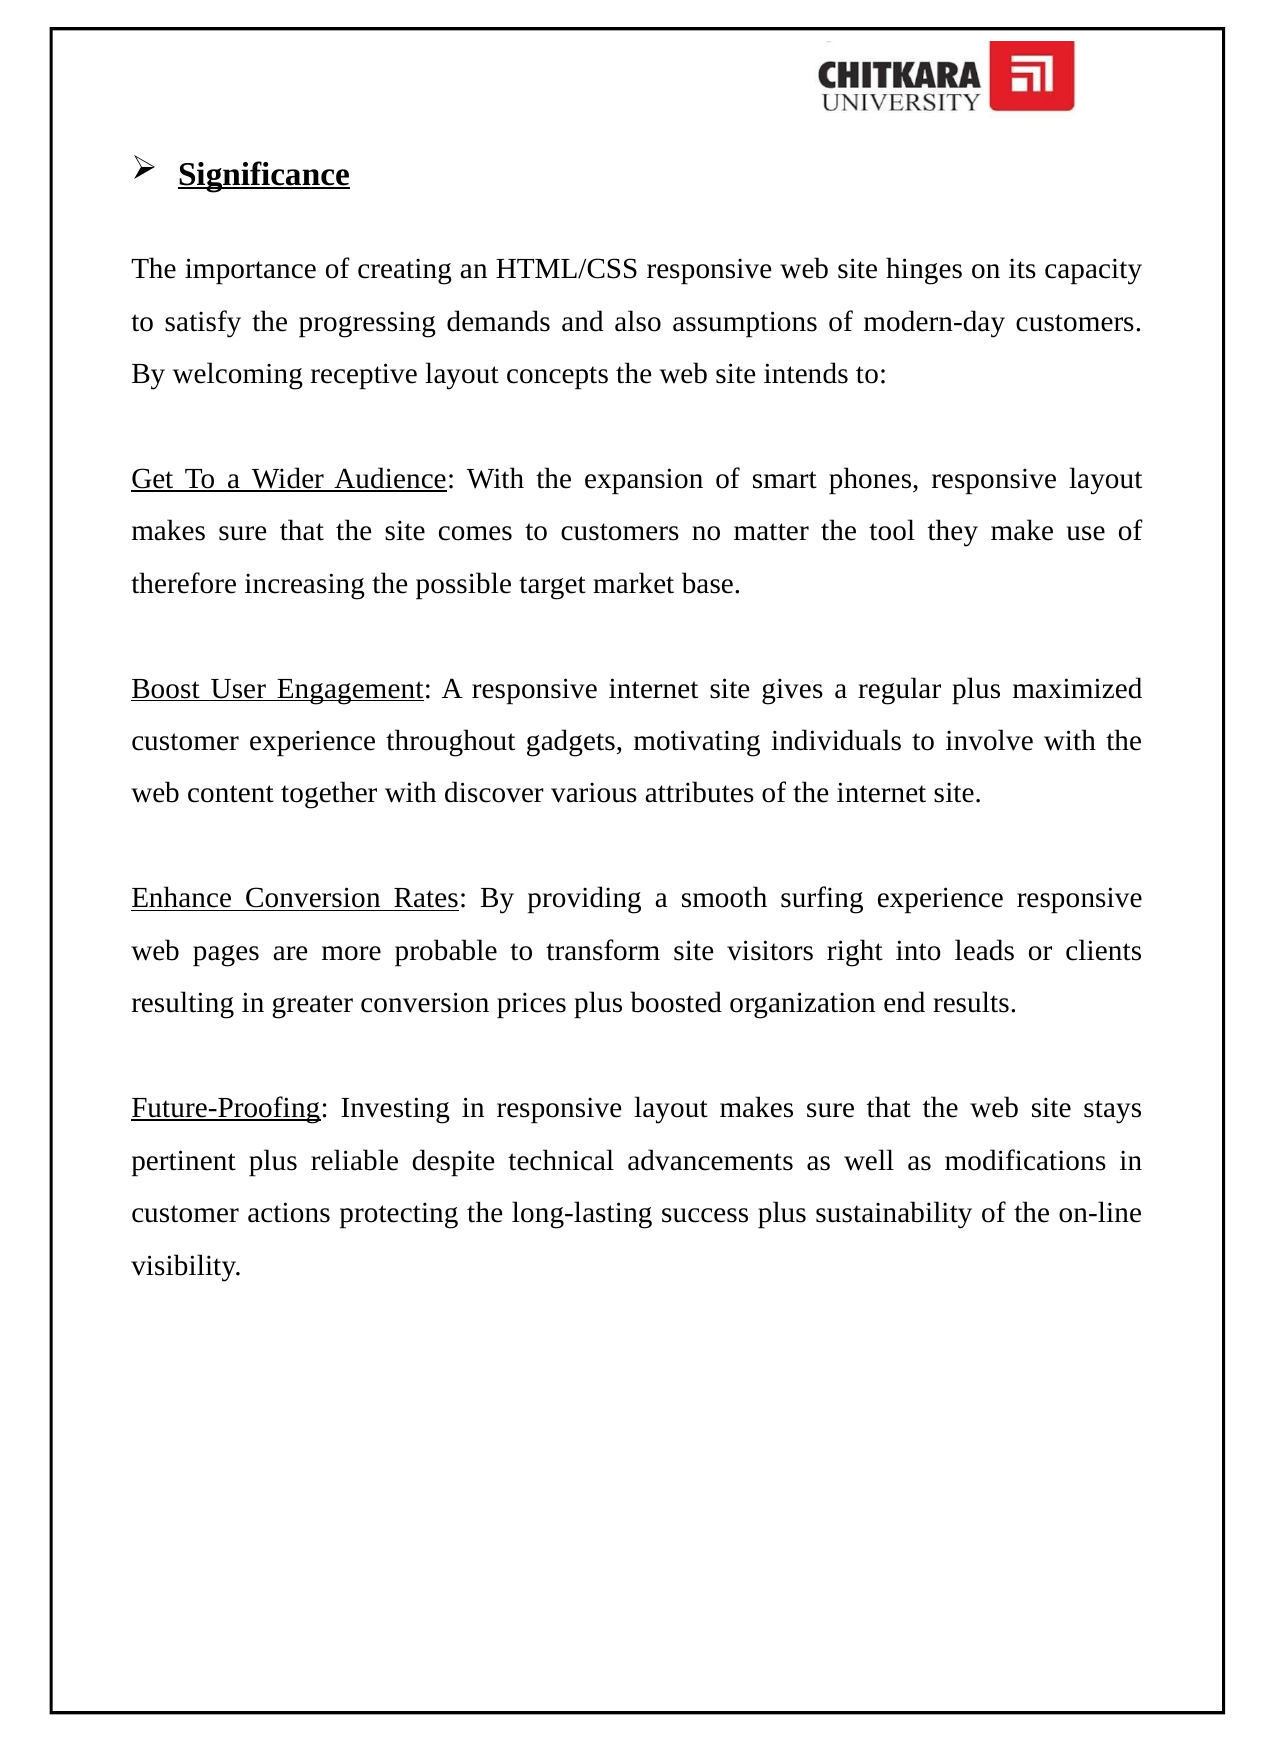

Significance

The importance of creating an HTML/CSS responsive web site hinges on its capacity to satisfy the progressing demands and also assumptions of modern-day customers. By welcoming receptive layout concepts the web site intends to:

Get To a Wider Audience: With the expansion of smart phones, responsive layout makes sure that the site comes to customers no matter the tool they make use of therefore increasing the possible target market base.

Boost User Engagement: A responsive internet site gives a regular plus maximized customer experience throughout gadgets, motivating individuals to involve with the web content together with discover various attributes of the internet site.

Enhance Conversion Rates: By providing a smooth surfing experience responsive web pages are more probable to transform site visitors right into leads or clients resulting in greater conversion prices plus boosted organization end results.

Future-Proofing: Investing in responsive layout makes sure that the web site stays pertinent plus reliable despite technical advancements as well as modifications in customer actions protecting the long-lasting success plus sustainability of the on-line visibility.